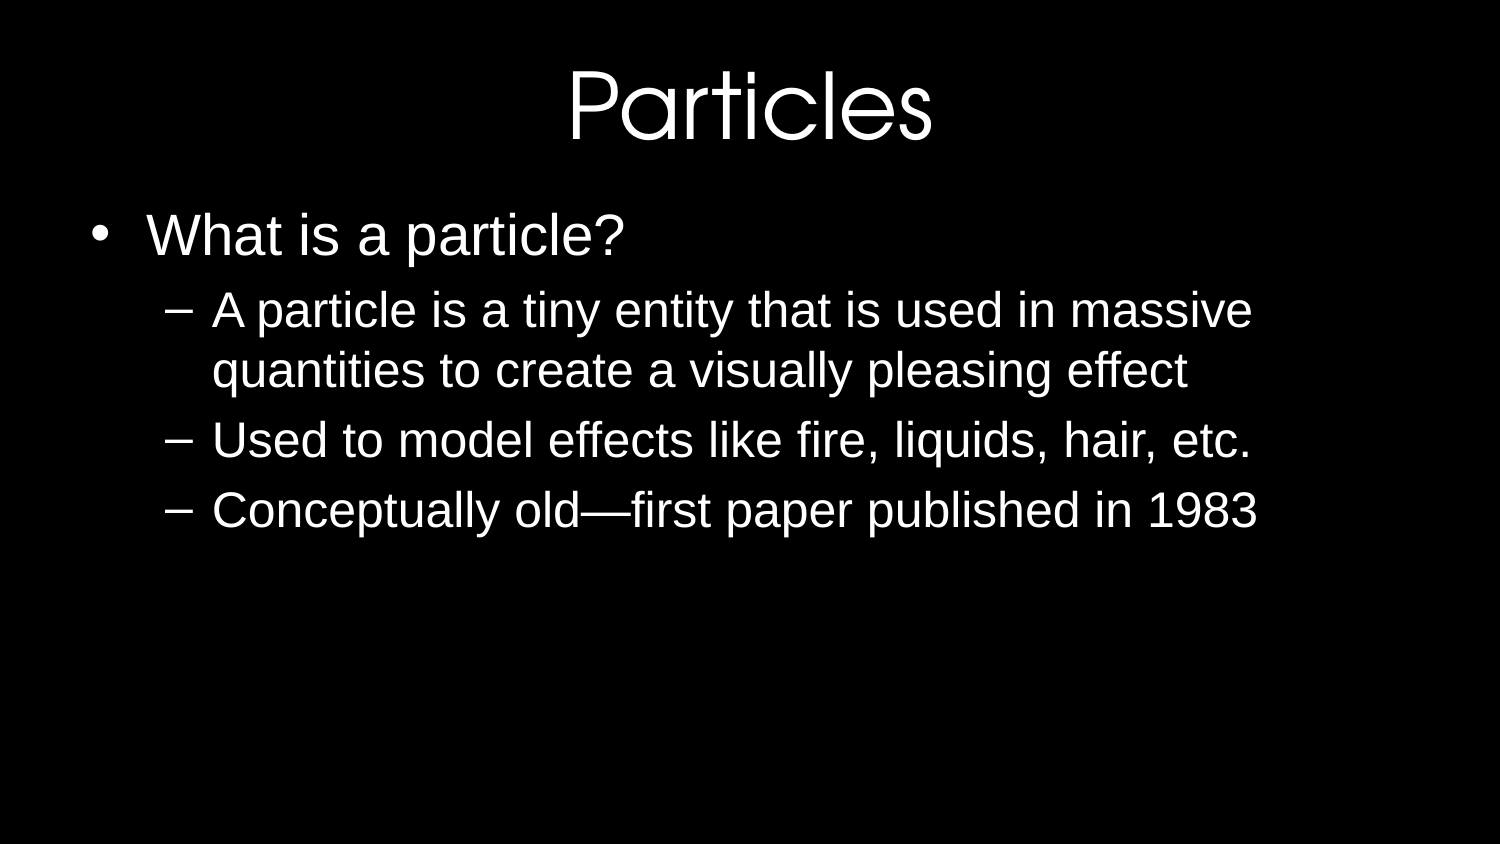

# Particles
What is a particle?
A particle is a tiny entity that is used in massive quantities to create a visually pleasing effect
Used to model effects like fire, liquids, hair, etc.
Conceptually old—first paper published in 1983